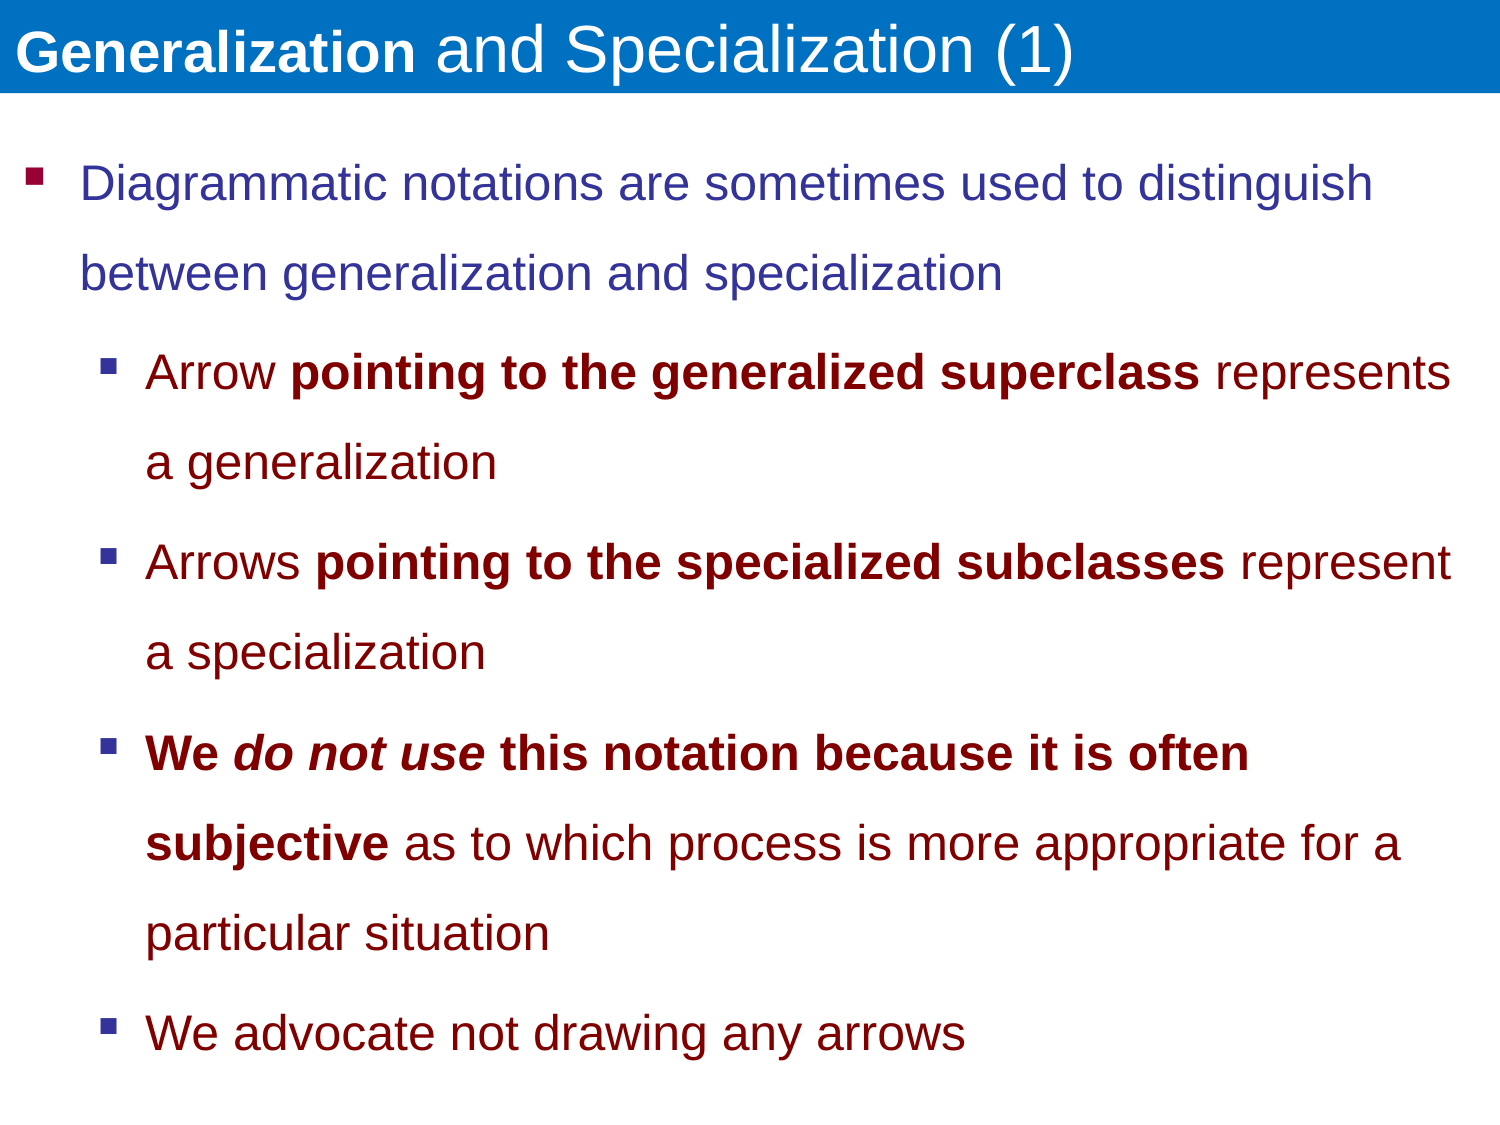

# Generalization and Specialization (1)
Diagrammatic notations are sometimes used to distinguish between generalization and specialization
Arrow pointing to the generalized superclass represents a generalization
Arrows pointing to the specialized subclasses represent a specialization
We do not use this notation because it is often subjective as to which process is more appropriate for a particular situation
We advocate not drawing any arrows